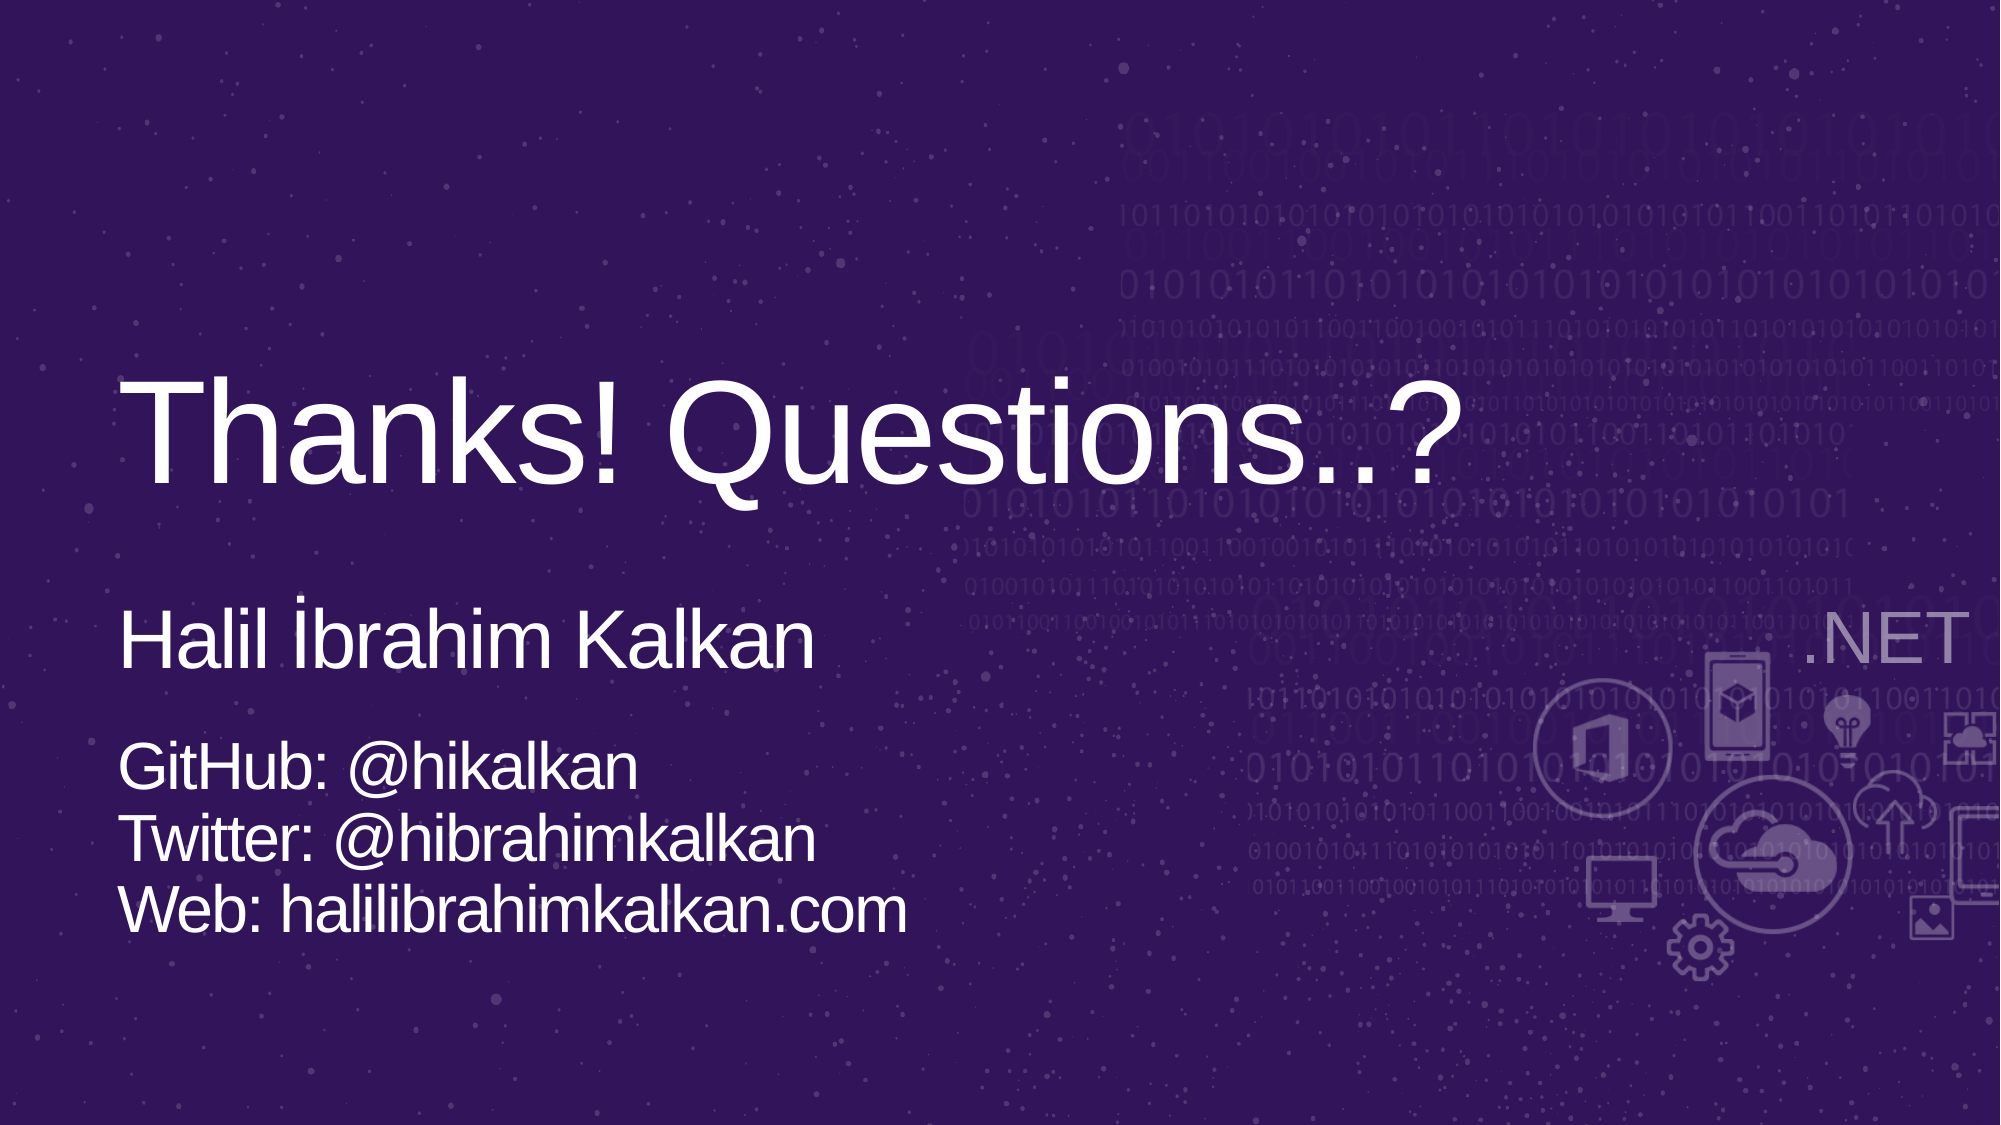

# Thanks! Questions..? Halil İbrahim Kalkan GitHub: @hikalkan Twitter: @hibrahimkalkan Web: halilibrahimkalkan.com